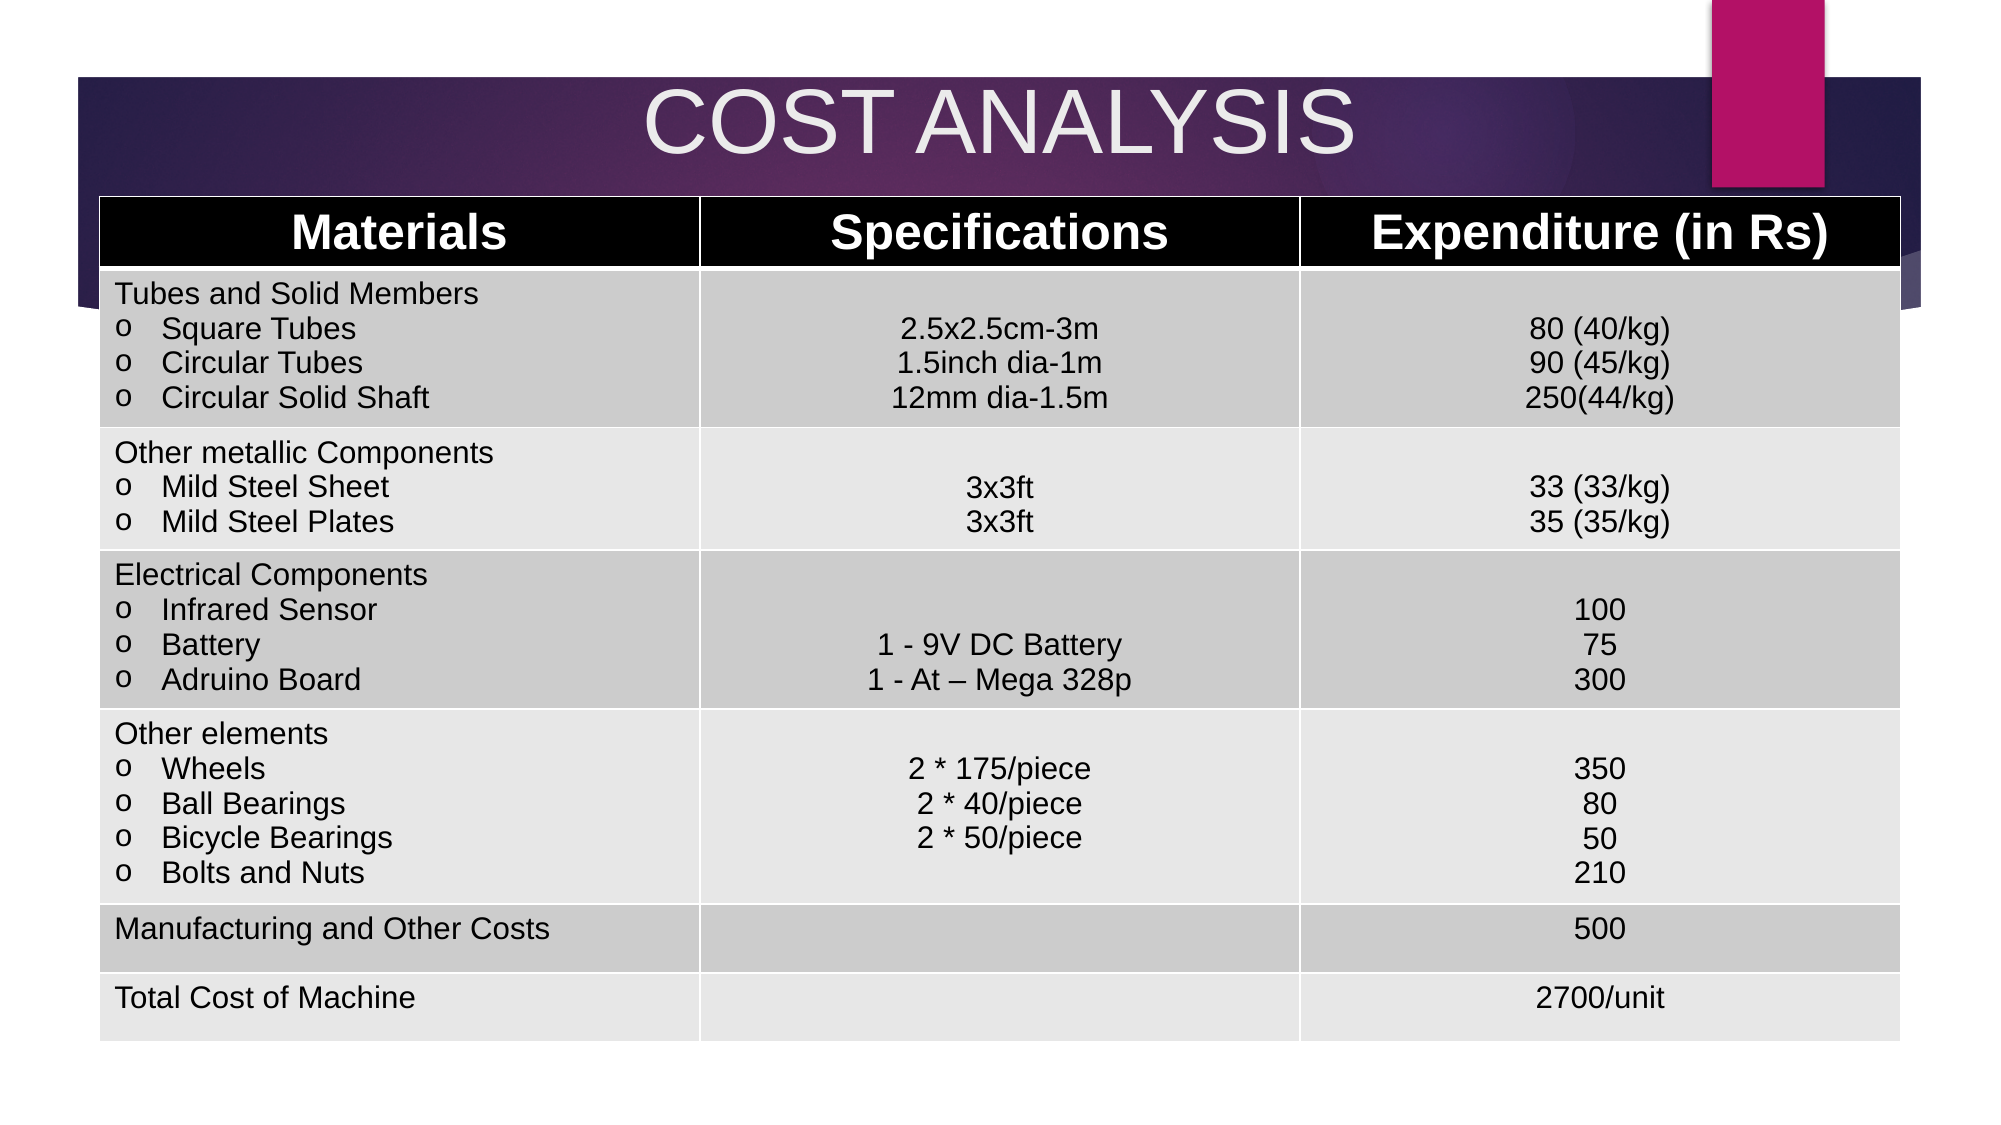

# COST ANALYSIS
| Materials | Specifications | Expenditure (in Rs) |
| --- | --- | --- |
| Tubes and Solid Members Square Tubes Circular Tubes Circular Solid Shaft | 2.5x2.5cm-3m 1.5inch dia-1m 12mm dia-1.5m | 80 (40/kg) 90 (45/kg) 250(44/kg) |
| Other metallic Components Mild Steel Sheet Mild Steel Plates | 3x3ft 3x3ft | 33 (33/kg) 35 (35/kg) |
| Electrical Components Infrared Sensor Battery Adruino Board | 1 - 9V DC Battery 1 - At – Mega 328p | 100 75 300 |
| Other elements Wheels Ball Bearings Bicycle Bearings Bolts and Nuts | 2 \* 175/piece 2 \* 40/piece 2 \* 50/piece | 350 80 50 210 |
| Manufacturing and Other Costs |  | 500 |
| Total Cost of Machine |  | 2700/unit |